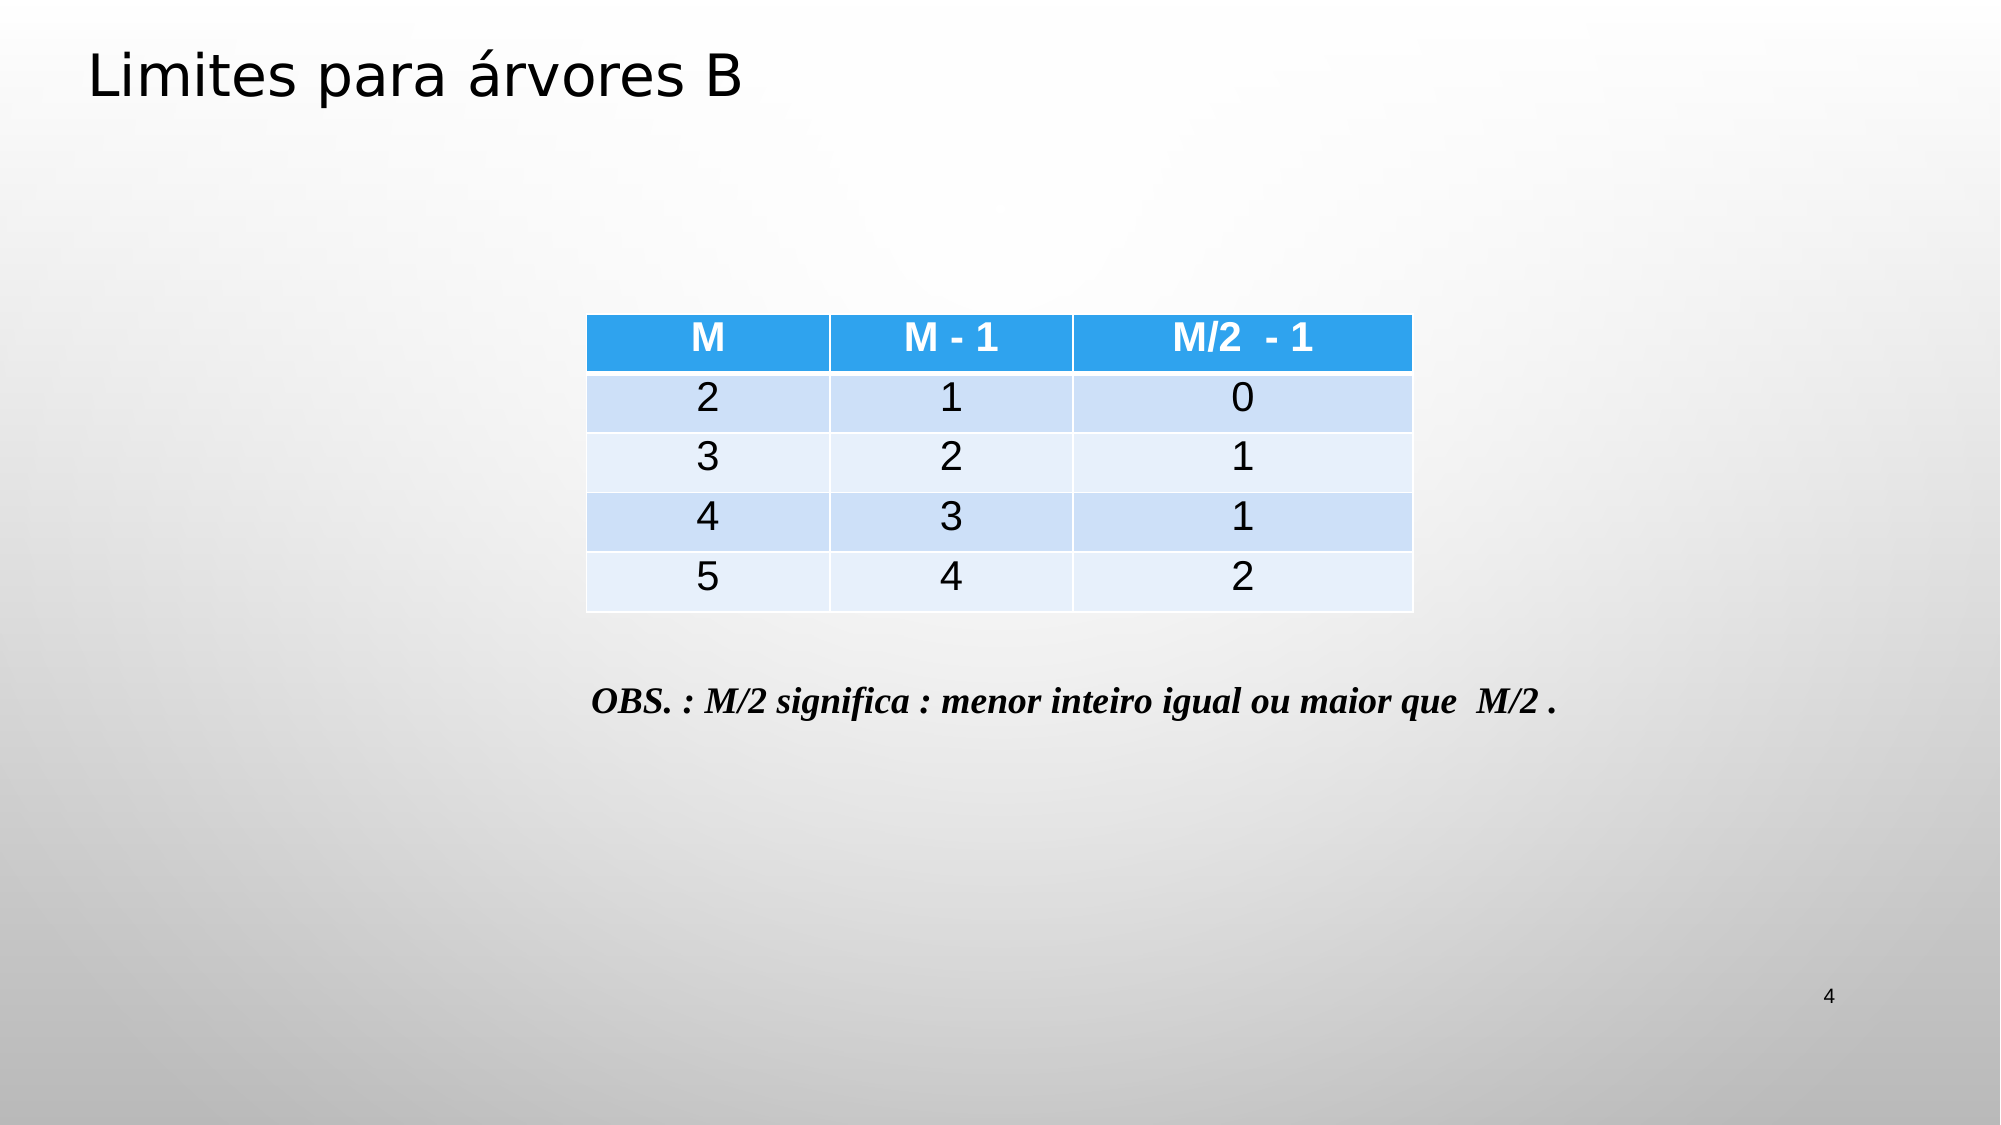

Limites para árvores B
| M | M - 1 | M/2 - 1 |
| --- | --- | --- |
| 2 | 1 | 0 |
| 3 | 2 | 1 |
| 4 | 3 | 1 |
| 5 | 4 | 2 |

	OBS. : M/2 significa : menor inteiro igual ou maior que  M/2 .

4